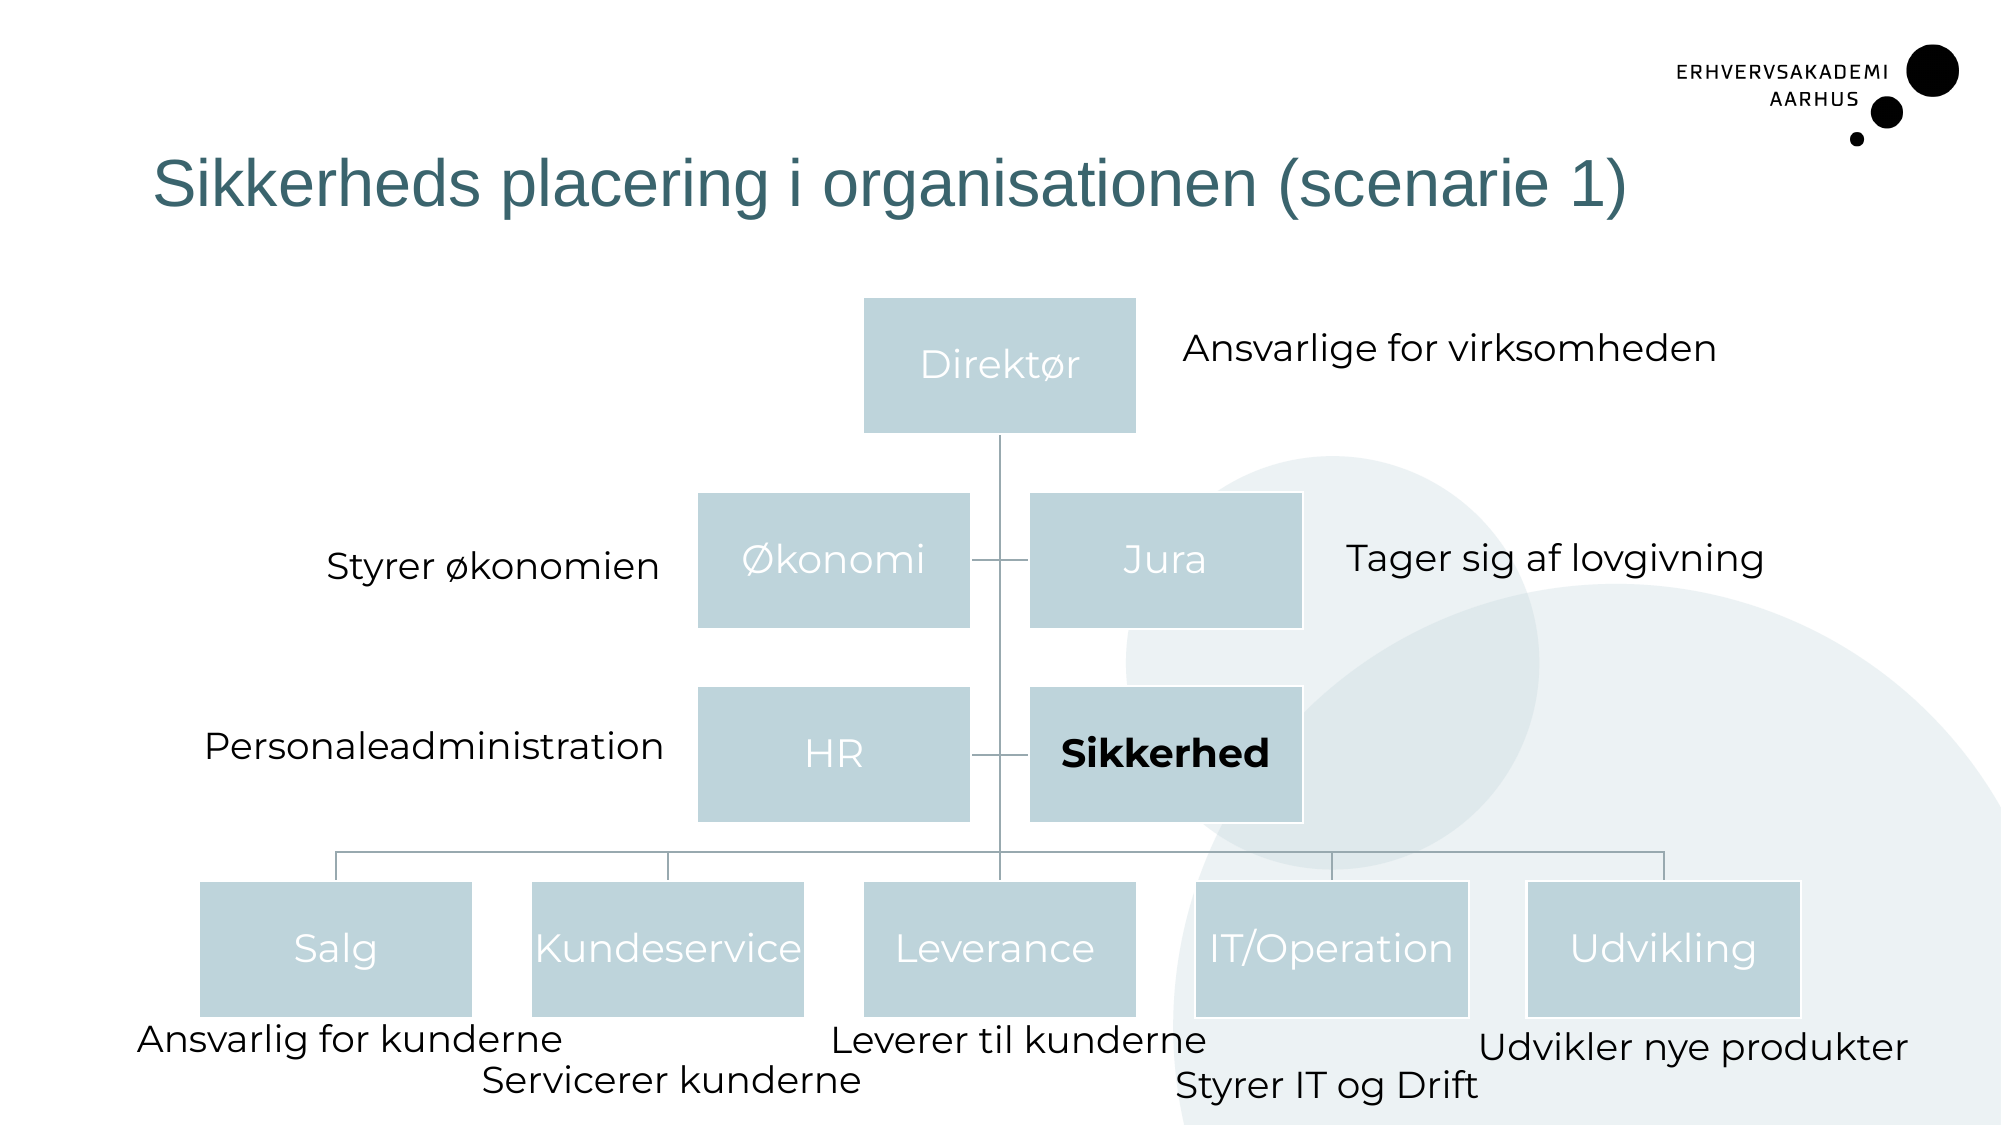

# Sikkerheds placering i organisationen (scenarie 1)
Direktør
Salg
Kundeservice
Leverance
IT/Operation
Udvikling
Økonomi
Jura
HR
Sikkerhed
Ansvarlige for virksomheden
Tager sig af lovgivning
Styrer økonomien
Personaleadministration
Ansvarlig for kunderne
Leverer til kunderne
Udvikler nye produkter
Servicerer kunderne
Styrer IT og Drift